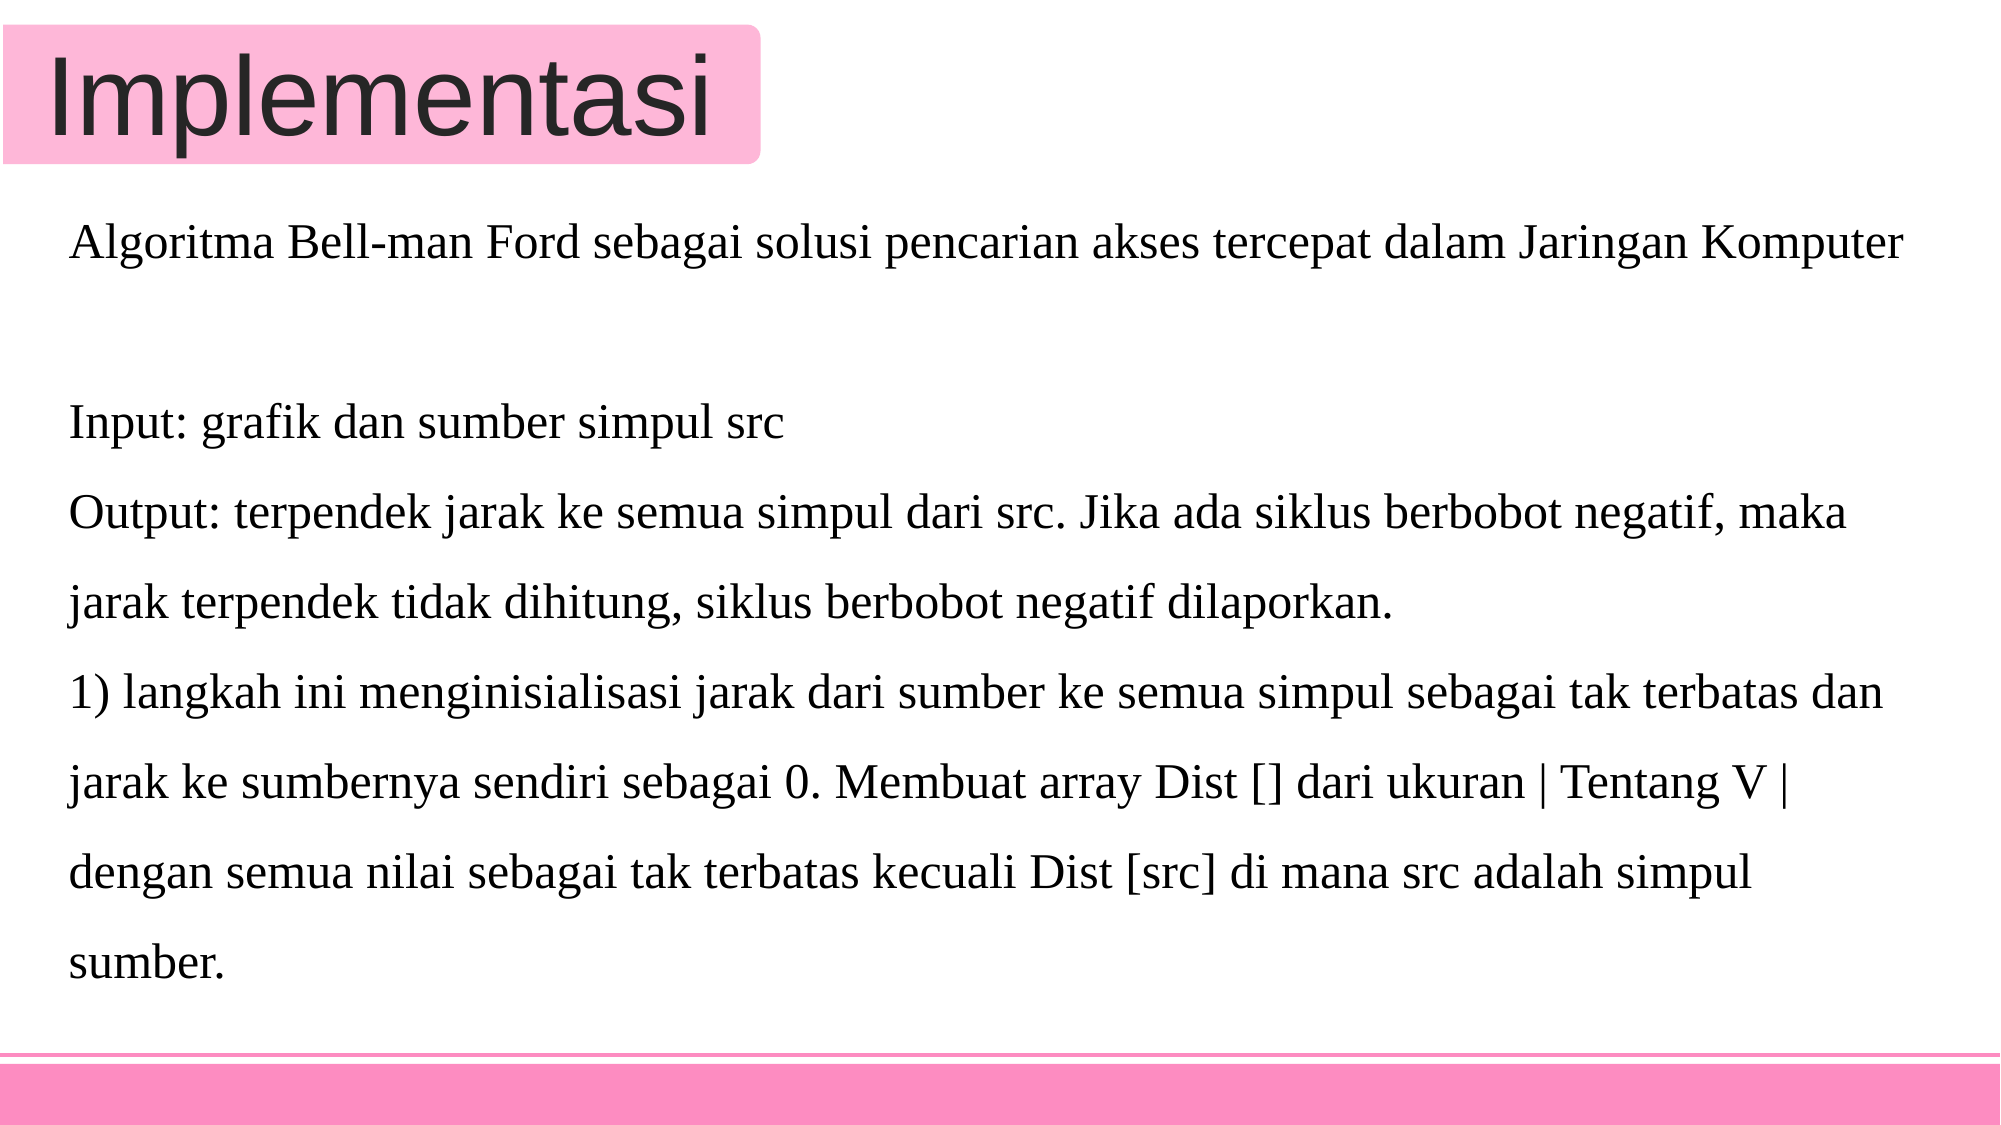

Implementasi
Algoritma Bell-man Ford sebagai solusi pencarian akses tercepat dalam Jaringan Komputer

Input: grafik dan sumber simpul src
Output: terpendek jarak ke semua simpul dari src. Jika ada siklus berbobot negatif, maka jarak terpendek tidak dihitung, siklus berbobot negatif dilaporkan.
1) langkah ini menginisialisasi jarak dari sumber ke semua simpul sebagai tak terbatas dan jarak ke sumbernya sendiri sebagai 0. Membuat array Dist [] dari ukuran | Tentang V | dengan semua nilai sebagai tak terbatas kecuali Dist [src] di mana src adalah simpul sumber.